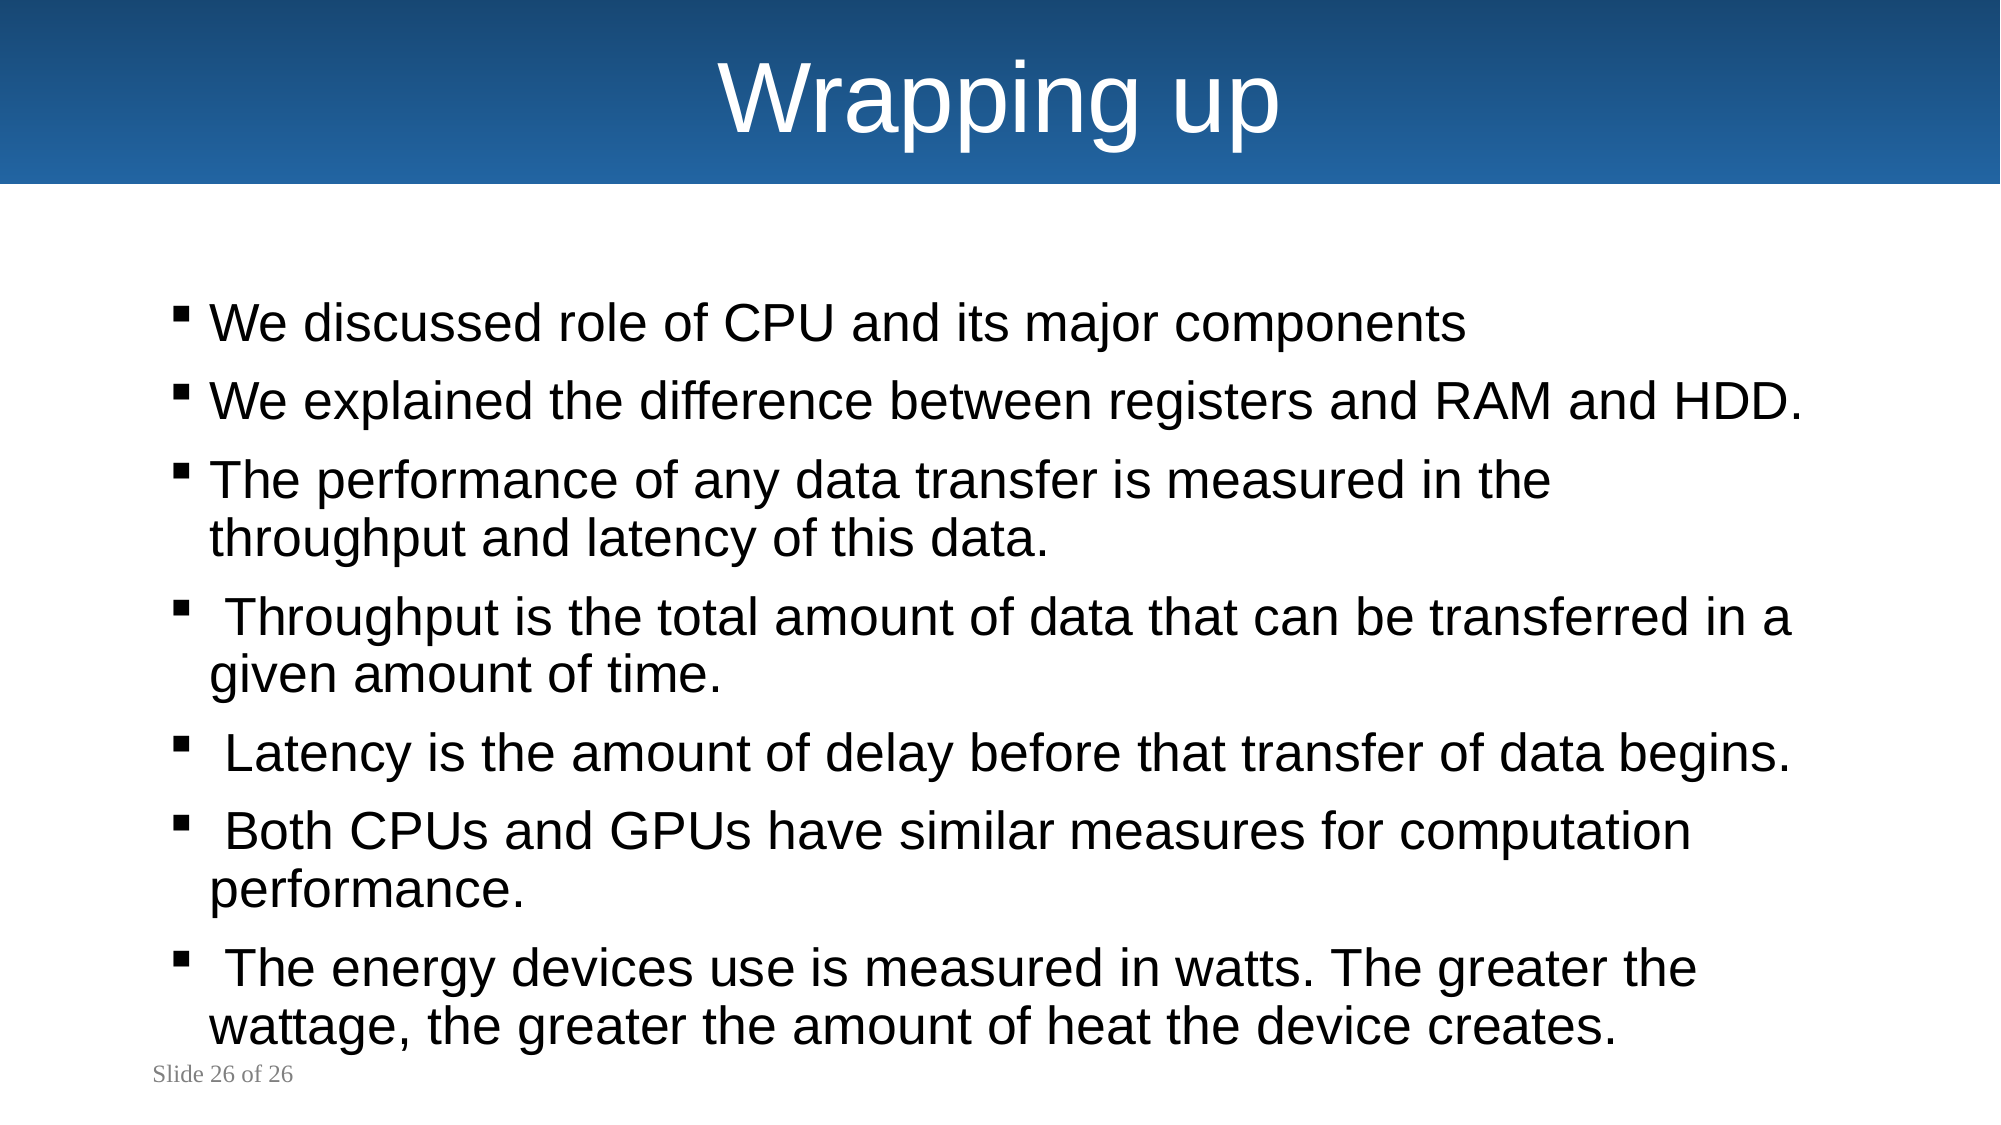

Wrapping up

We discussed role of CPU and its major components
We explained the difference between registers and RAM and HDD.
The performance of any data transfer is measured in the throughput and latency of this data.
 Throughput is the total amount of data that can be transferred in a given amount of time.
 Latency is the amount of delay before that transfer of data begins.
 Both CPUs and GPUs have similar measures for computation performance.
 The energy devices use is measured in watts. The greater the wattage, the greater the amount of heat the device creates.

Slide 26 of 26